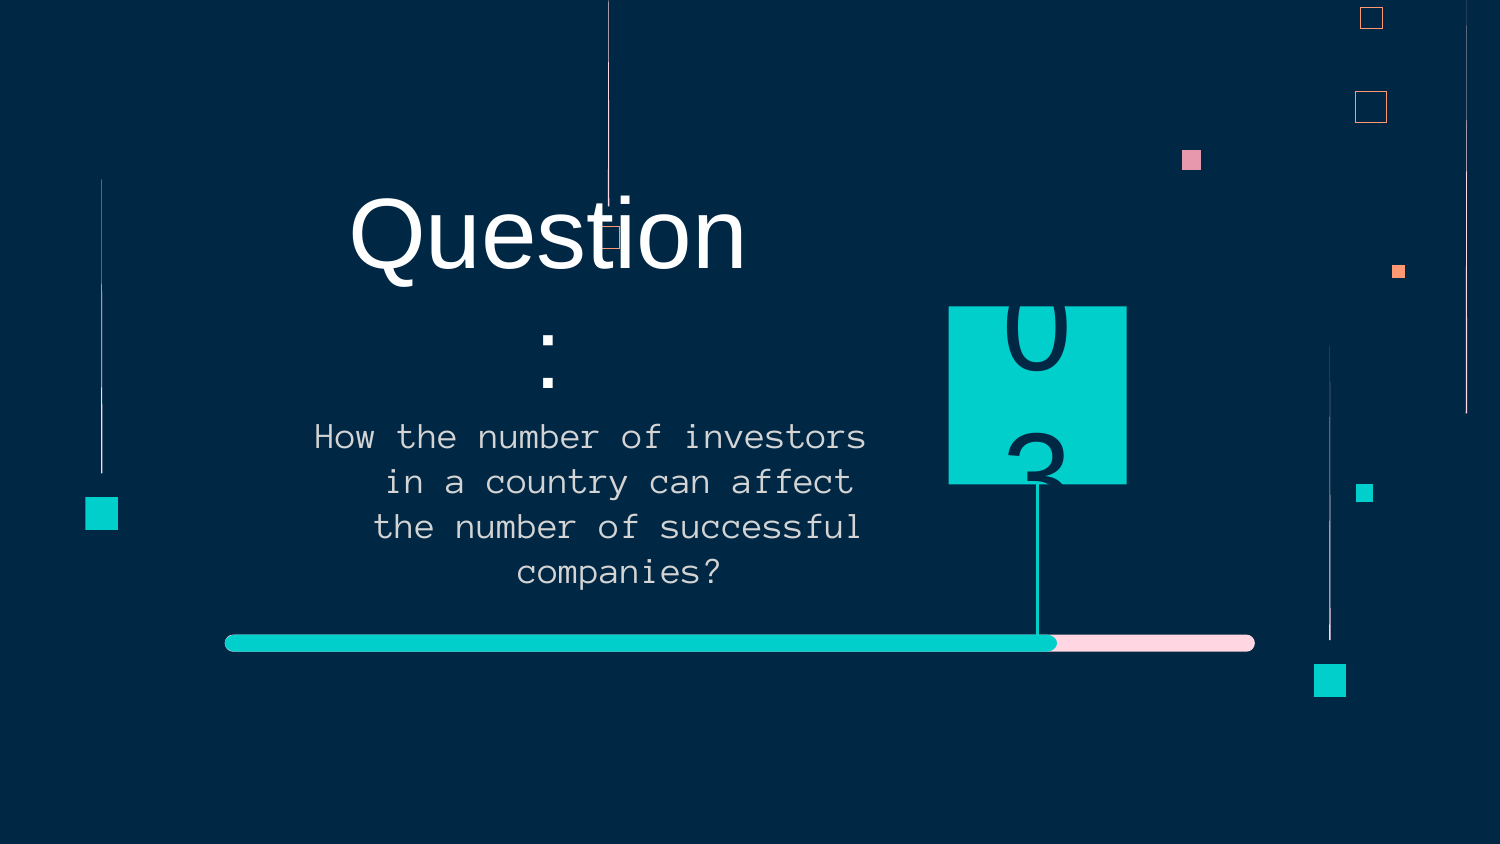

# Question:

03
How the number of investors in a country can affect the number of successful companies?